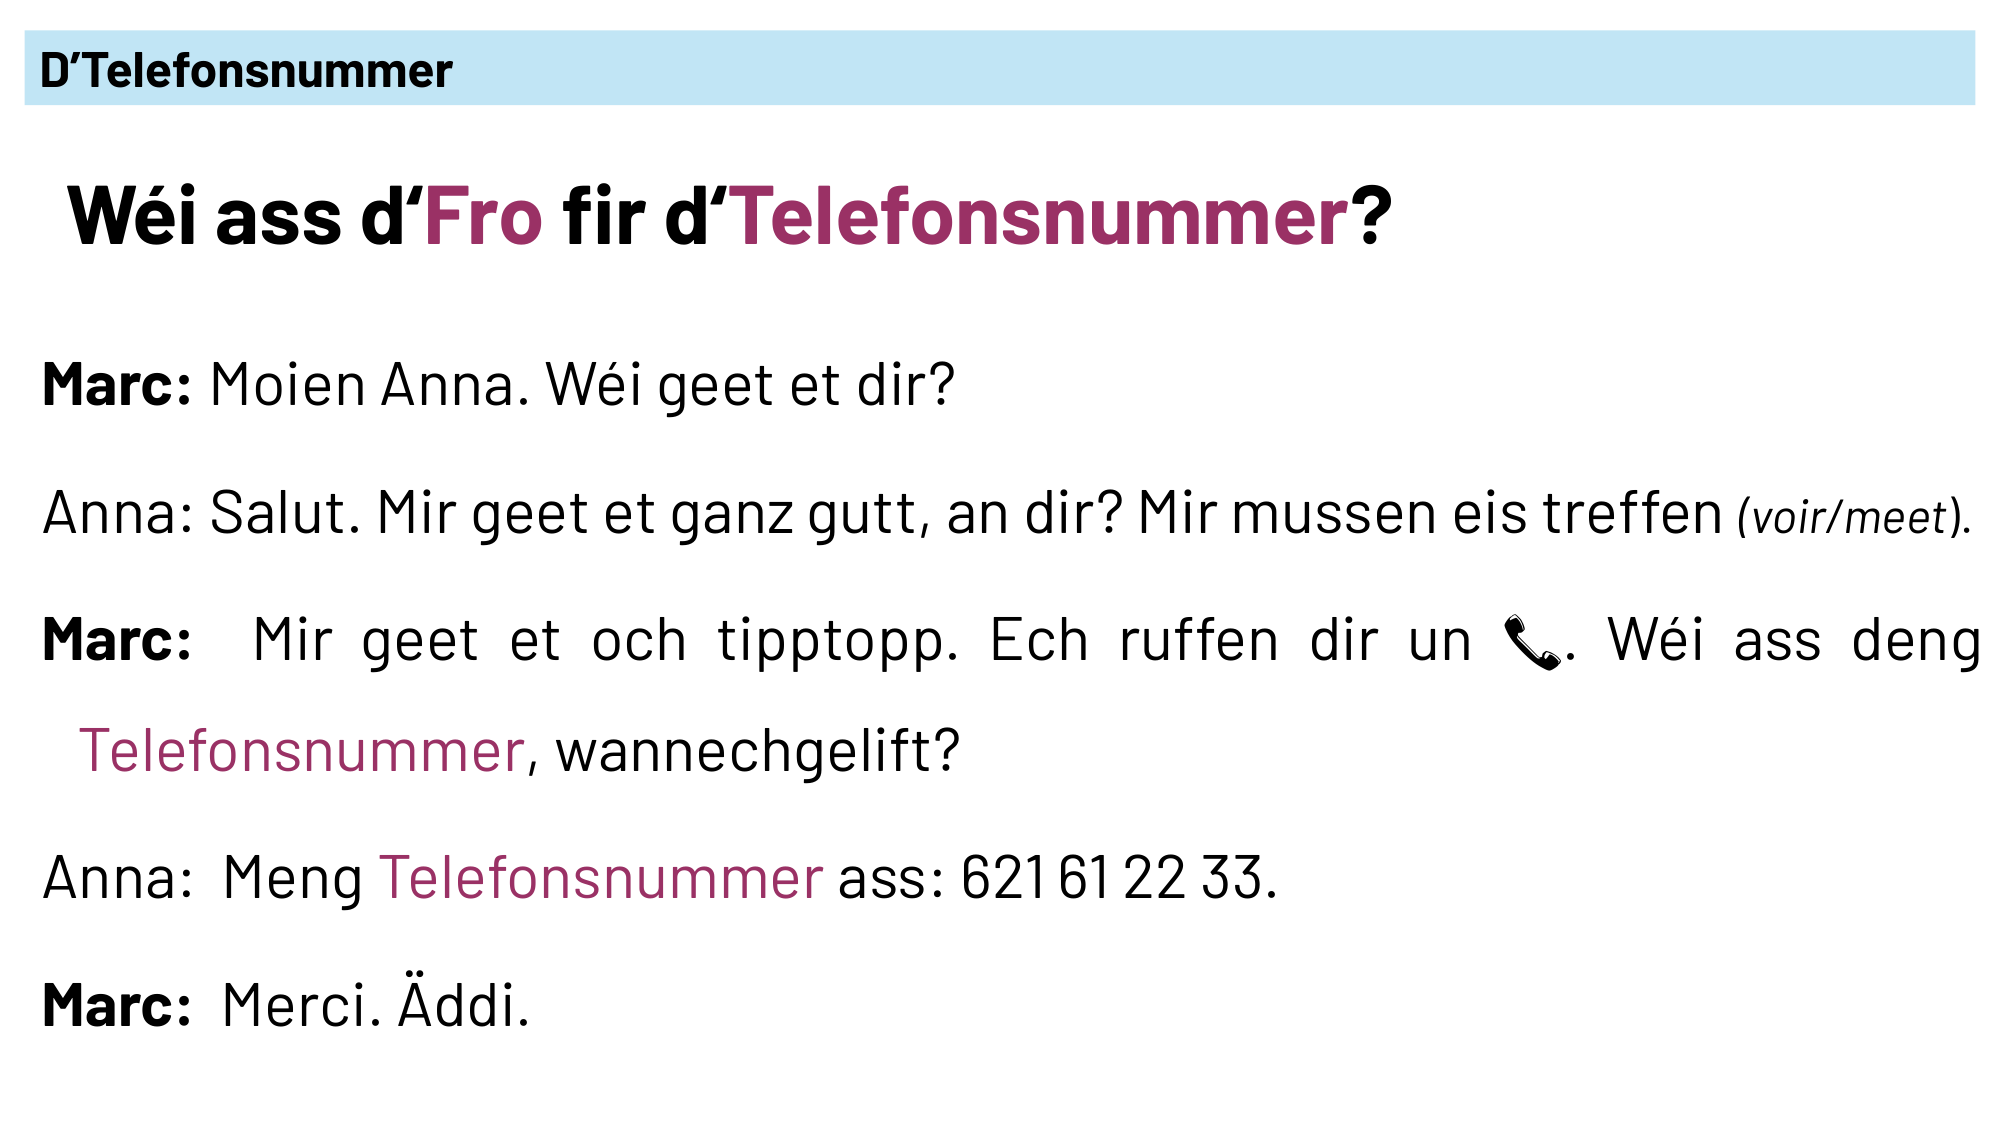

D’Telefonsnummer
Wéi ass d‘Fro fir d‘Telefonsnummer?
Marc: Moien Anna. Wéi geet et dir?
Anna: Salut. Mir geet et ganz gutt, an dir? Mir mussen eis treffen (voir/meet).
Marc:  Mir geet et och tipptopp. Ech ruffen dir un 📞. Wéi ass deng Telefonsnummer, wannechgelift?
Anna:  Meng Telefonsnummer ass: 621 61 22 33.
Marc:  Merci. Äddi.